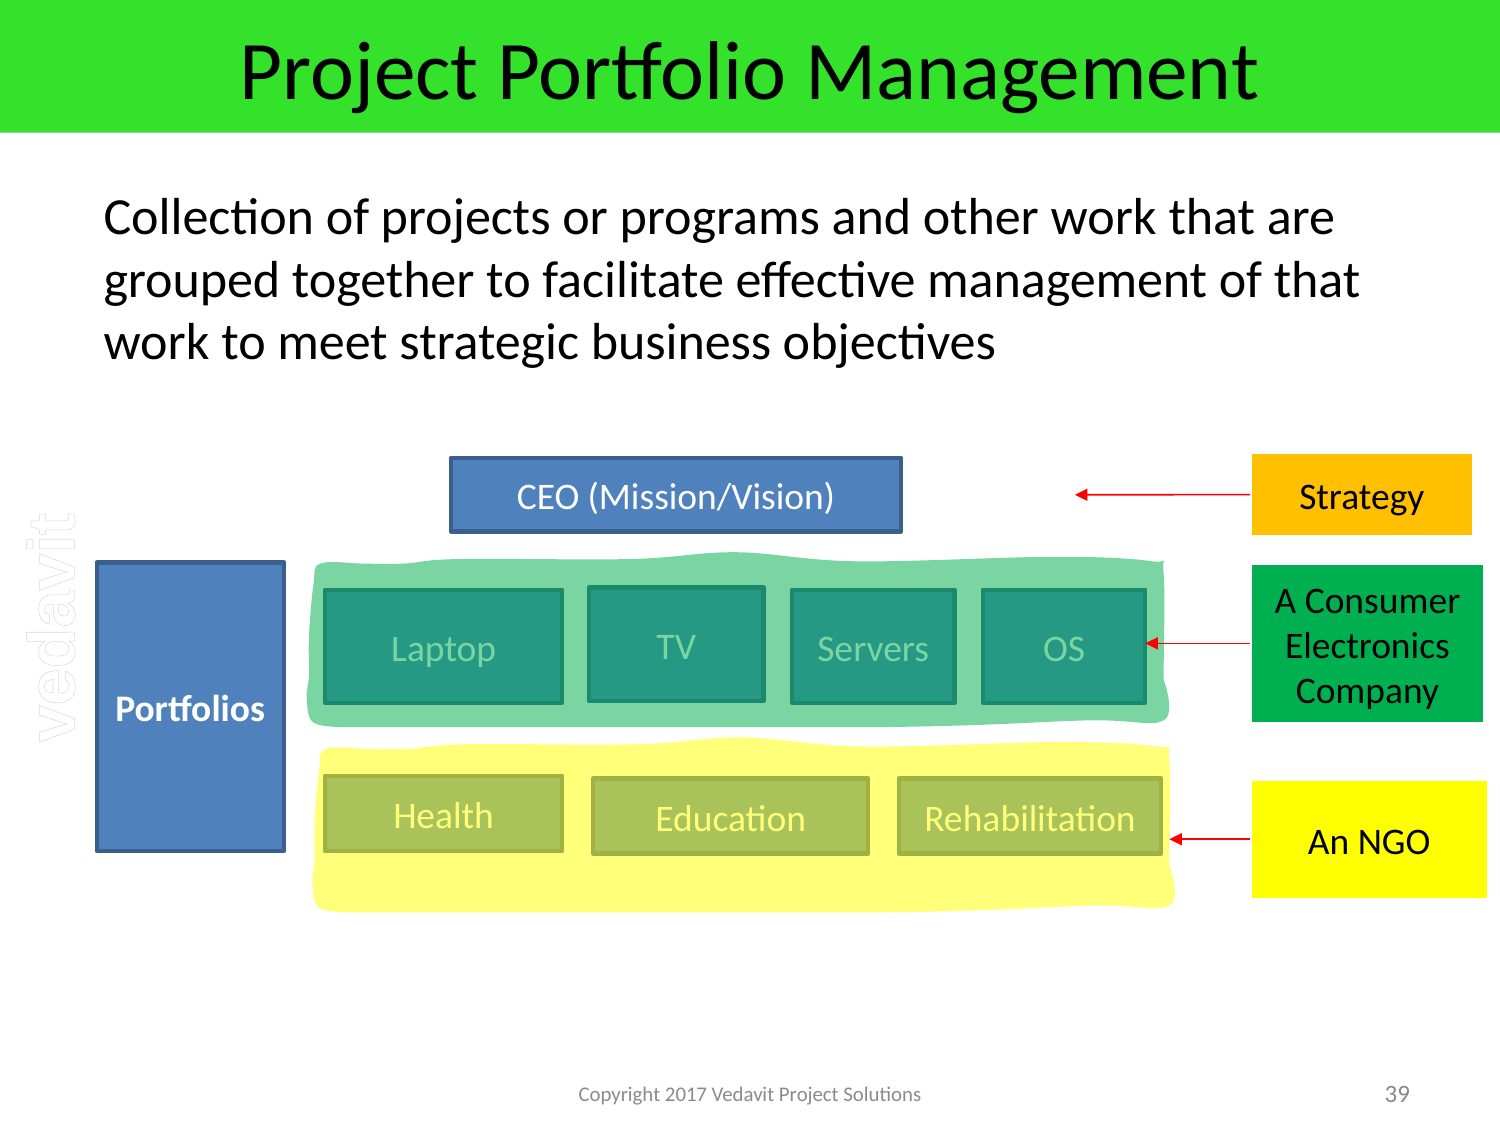

Project Management Context
# Project Portfolio Management
Collection of projects or programs and other work that are grouped together to facilitate effective management of that work to meet strategic business objectives

Strategy
CEO (Mission/Vision)

Portfolios
A Consumer Electronics Company
TV
Laptop
Servers
OS

Health
Education
An NGO
Rehabilitation
Copyright 2017 Vedavit Project Solutions
39